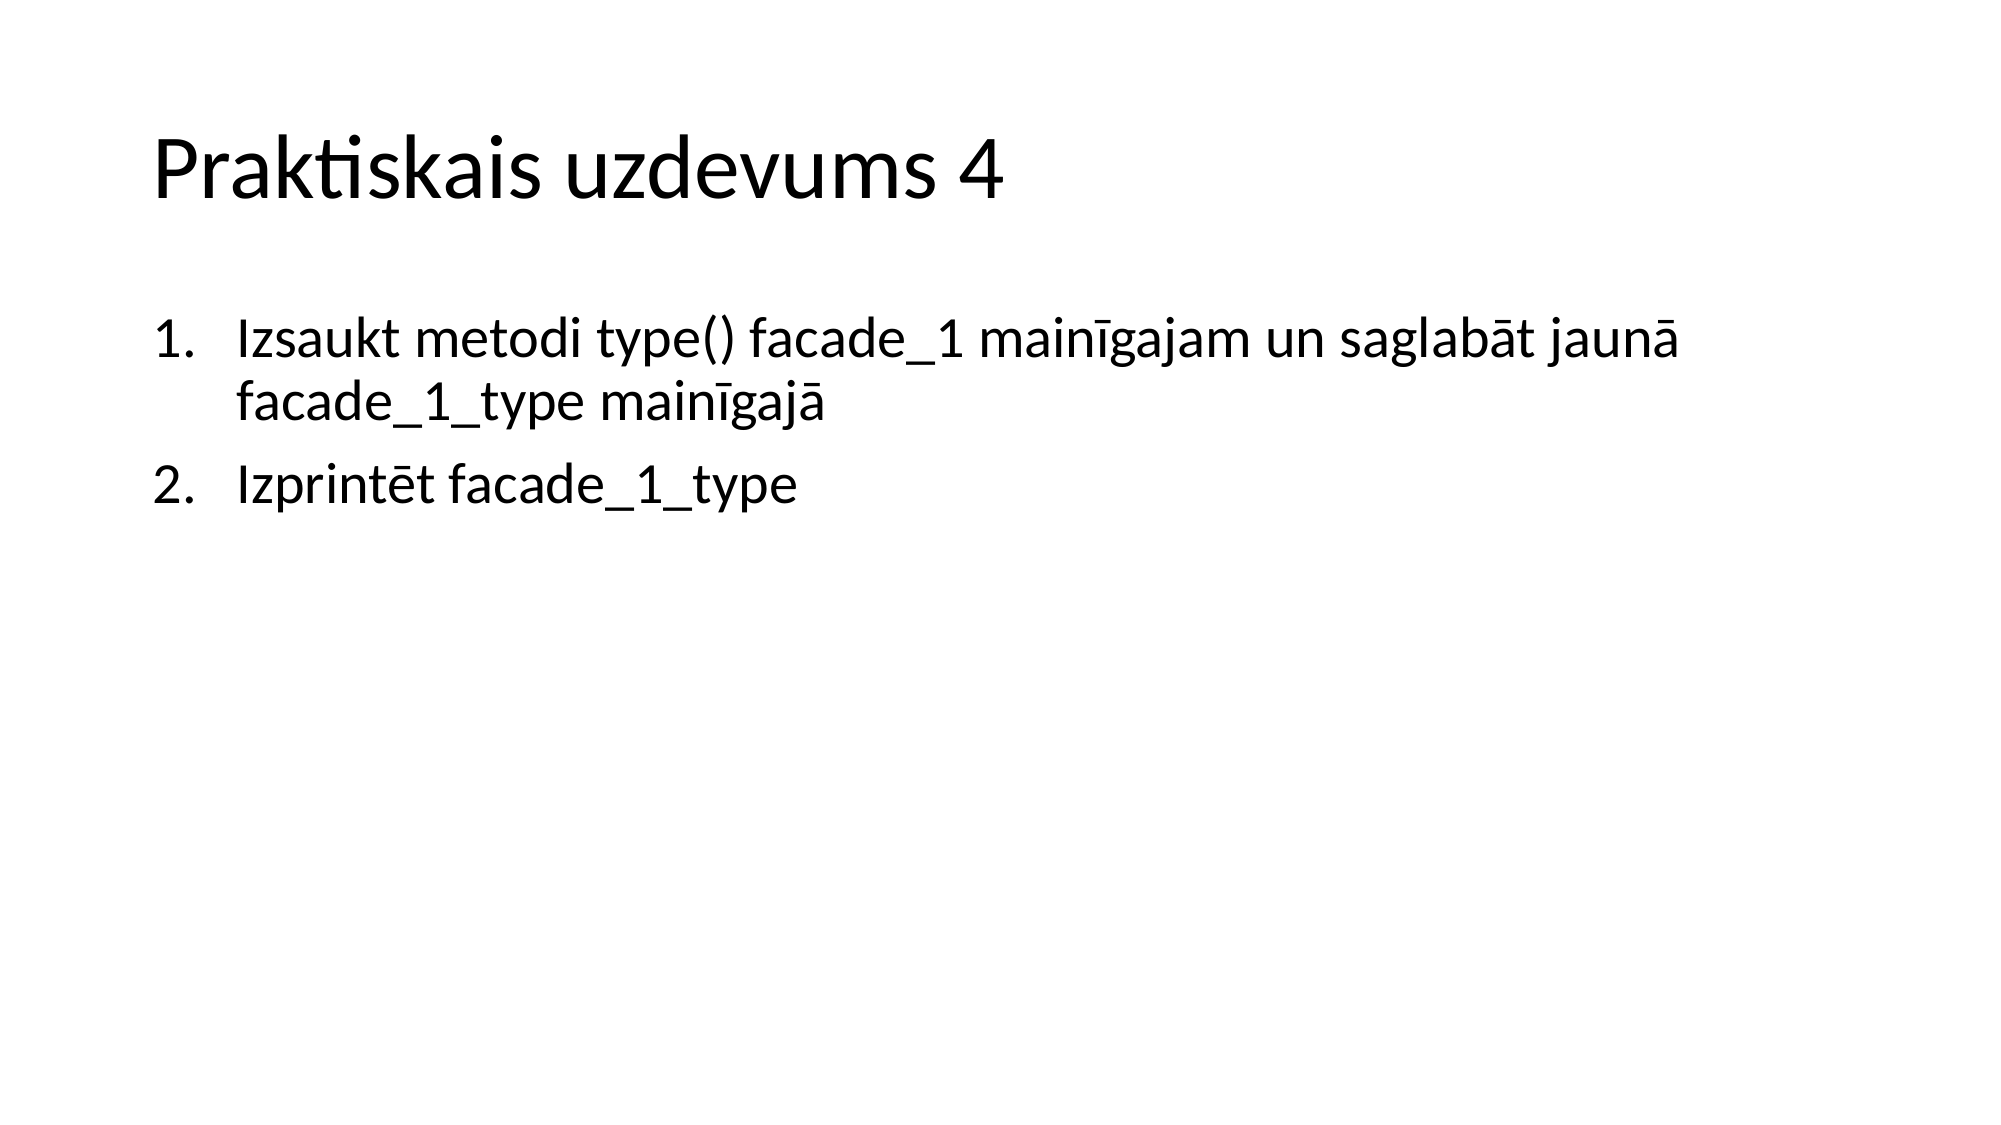

# Praktiskais uzdevums 4
Izsaukt metodi type() facade_1 mainīgajam un saglabāt jaunā facade_1_type mainīgajā
Izprintēt facade_1_type